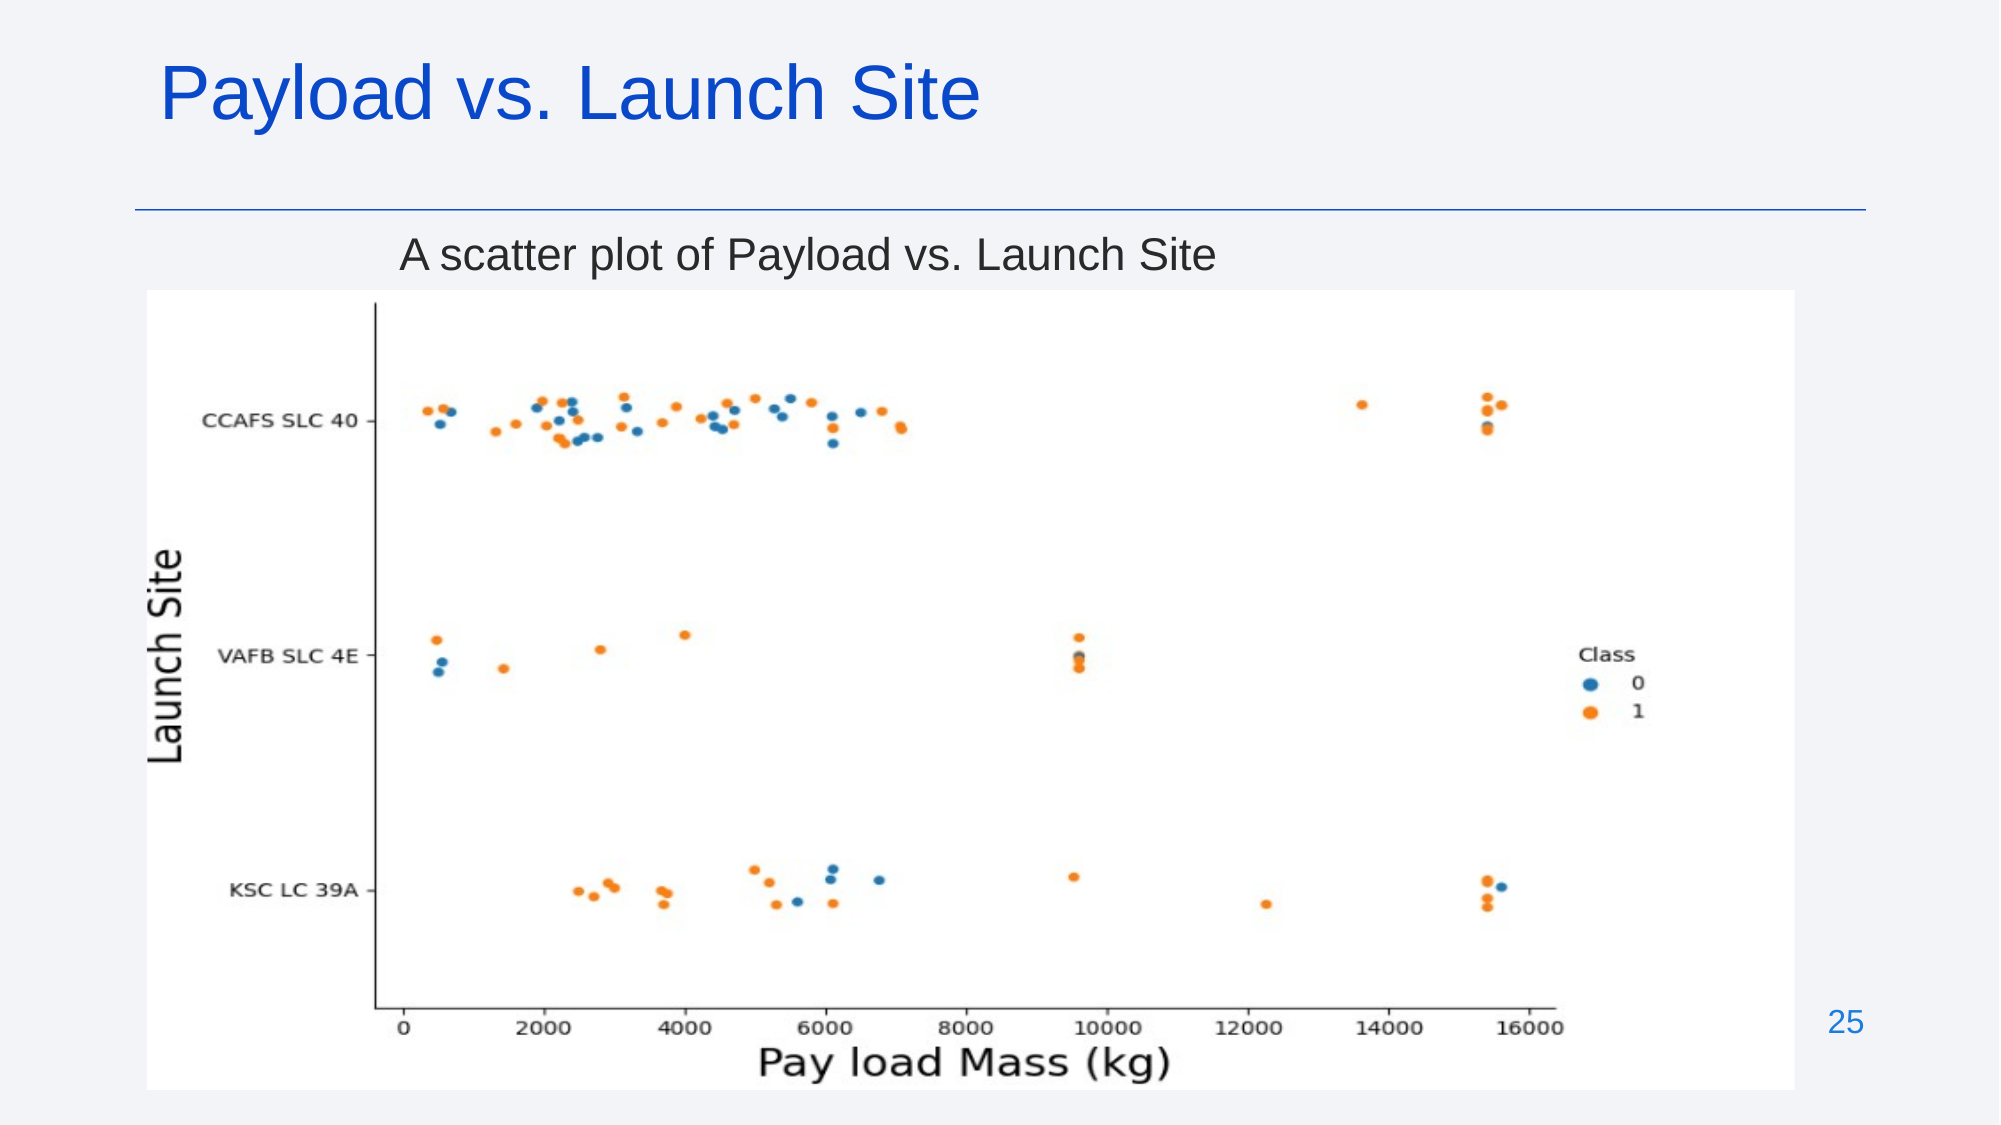

Payload vs. Launch Site
A scatter plot of Payload vs. Launch Site

25